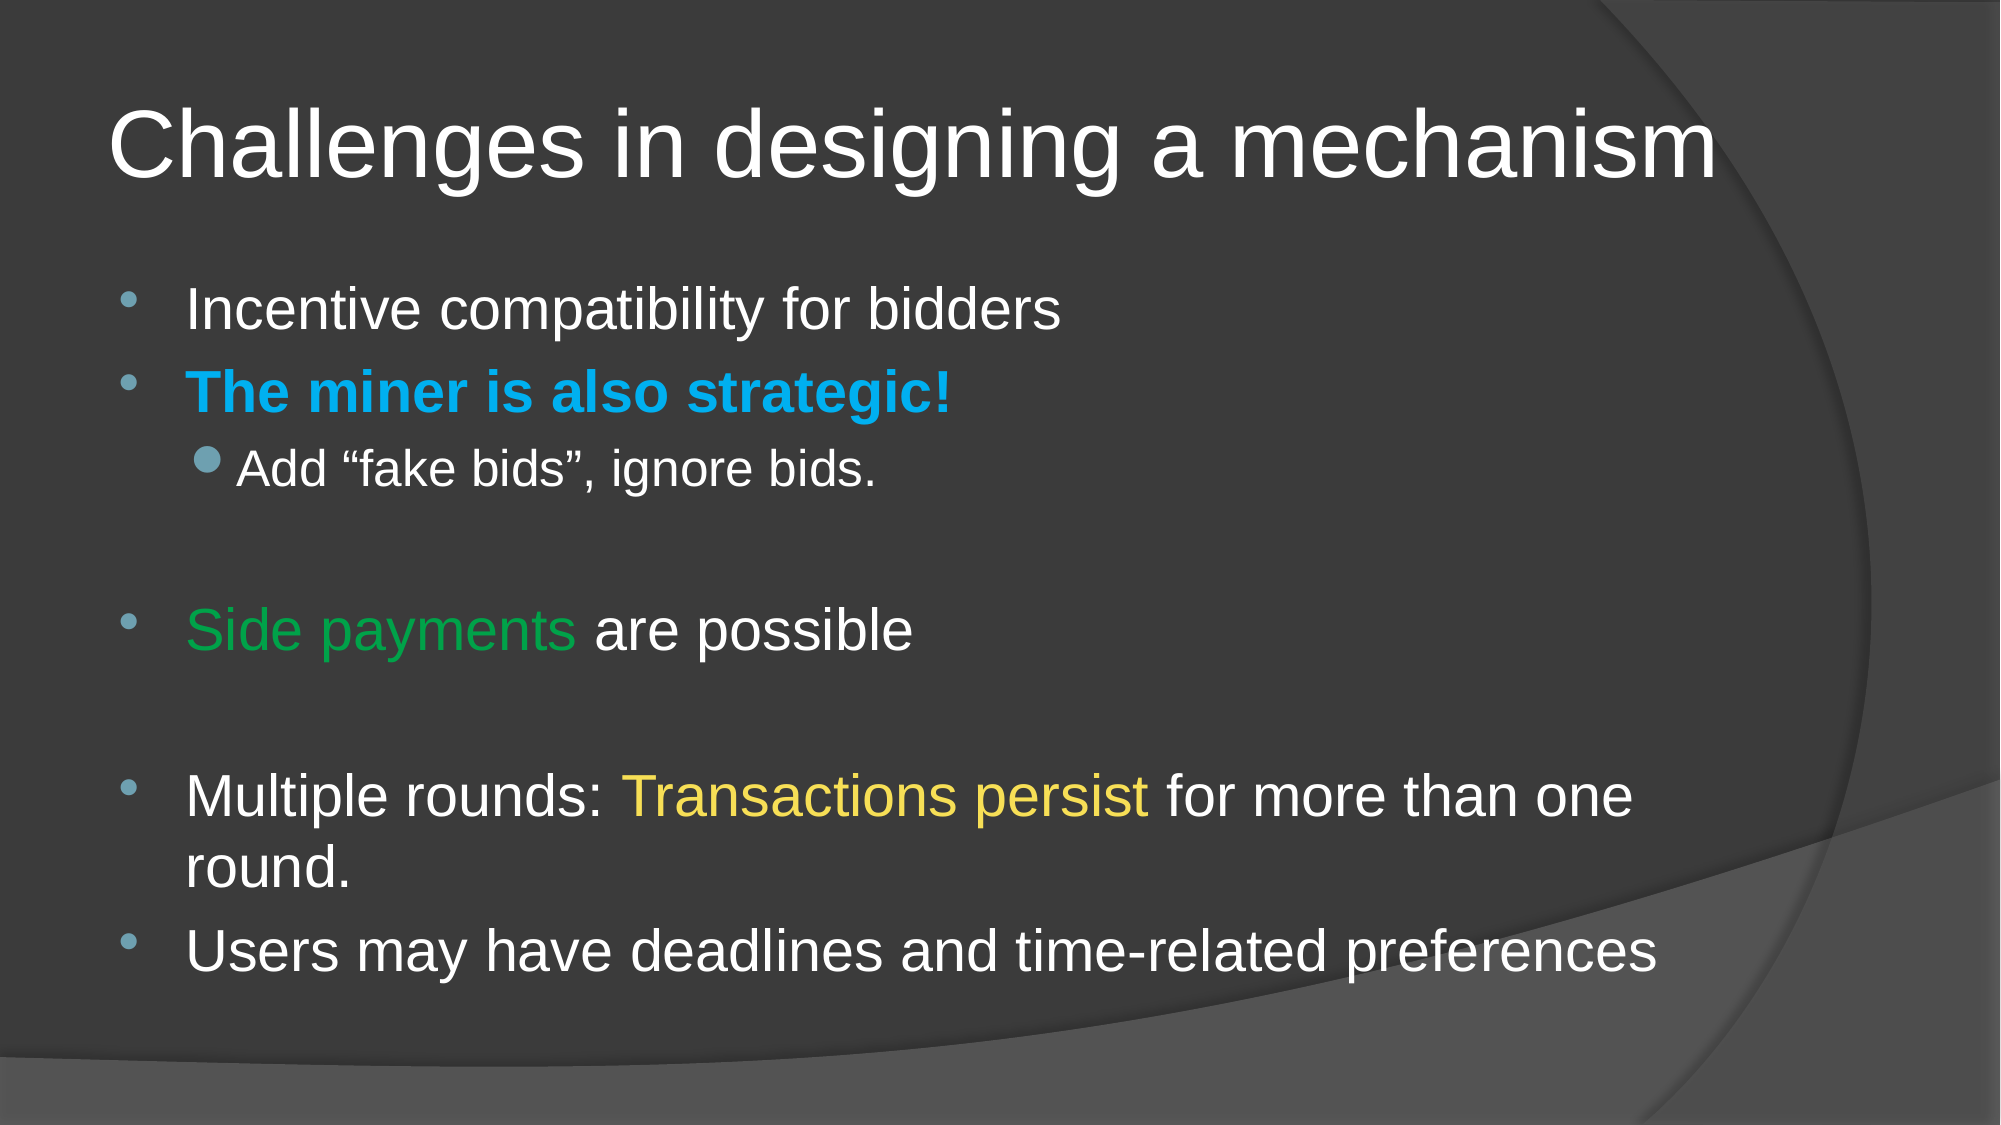

# Challenges in designing a mechanism
Incentive compatibility for bidders
The miner is also strategic!
Add “fake bids”, ignore bids.

Side payments are possible

Multiple rounds: Transactions persist for more than one round.
Users may have deadlines and time-related preferences